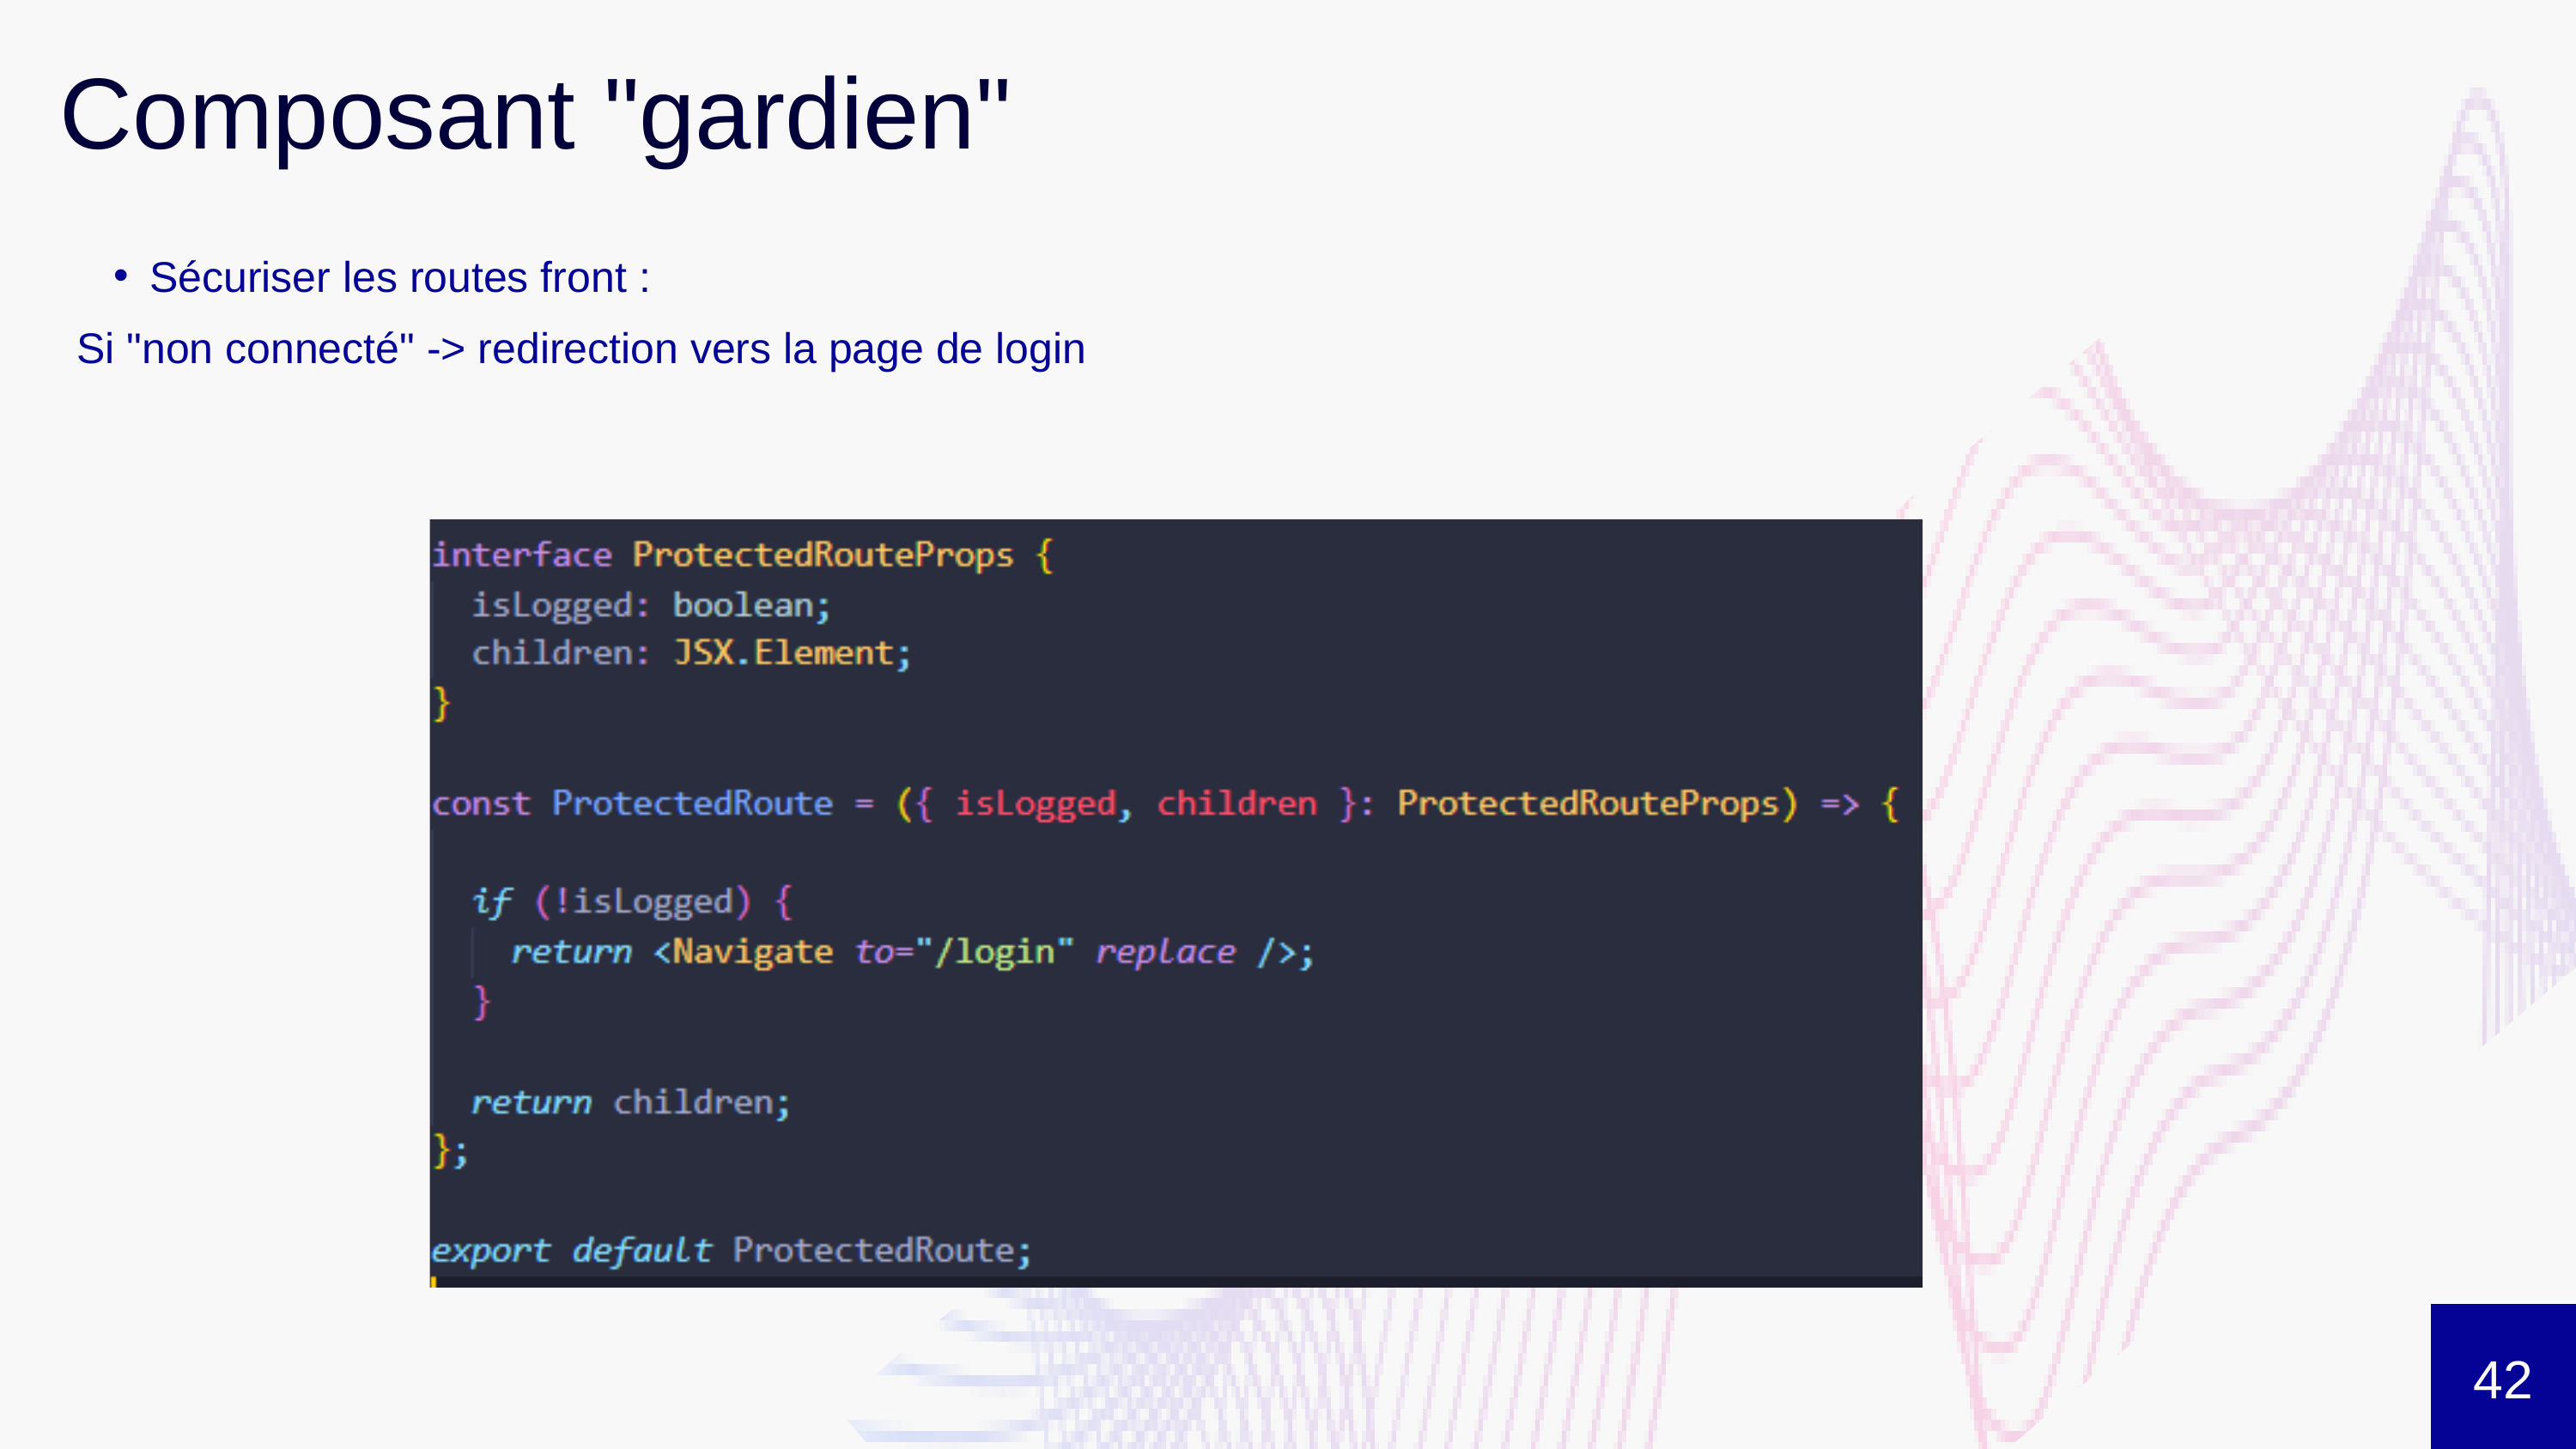

Composant "gardien"
Sécuriser les routes front :
Si "non connecté" -> redirection vers la page de login

42